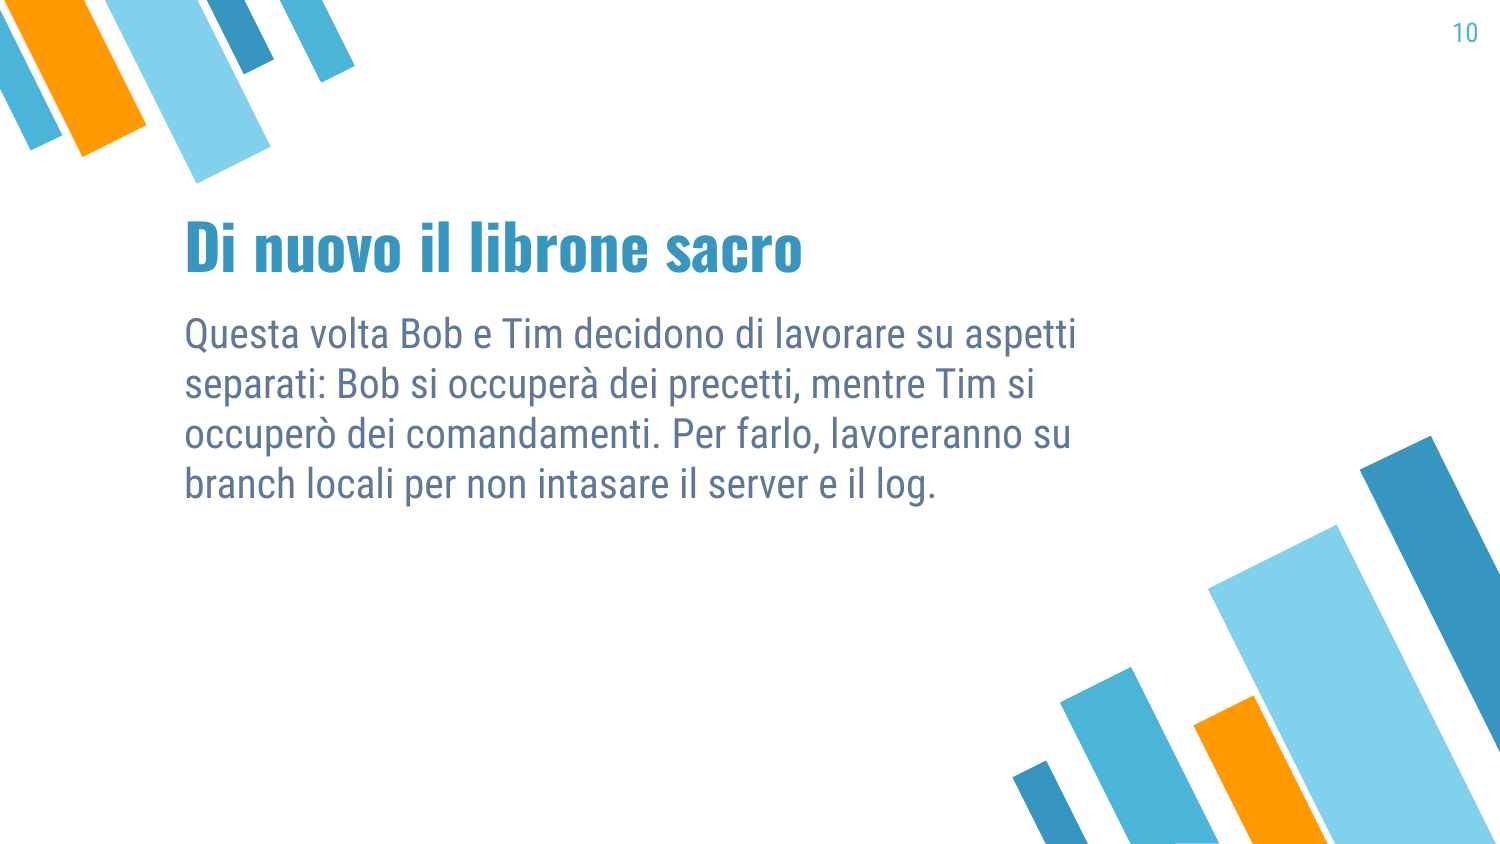

10
# Di nuovo il librone sacro
Questa volta Bob e Tim decidono di lavorare su aspetti separati: Bob si occuperà dei precetti, mentre Tim si occuperò dei comandamenti. Per farlo, lavoreranno su branch locali per non intasare il server e il log.